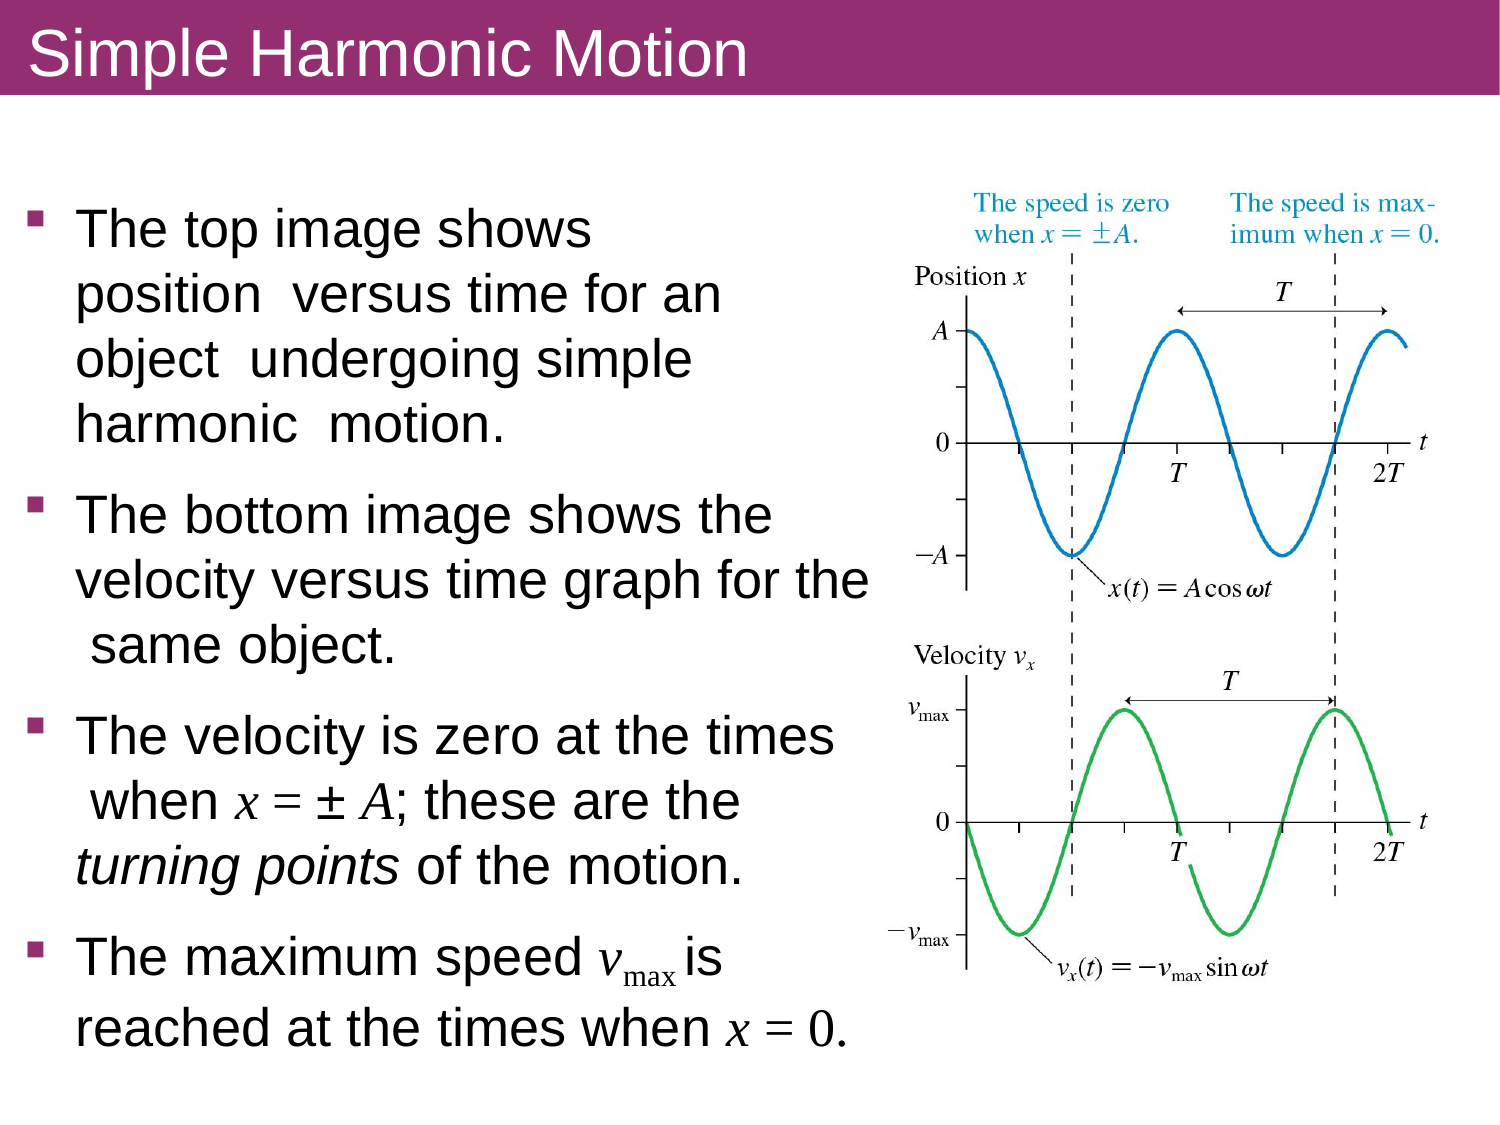

# Simple Harmonic Motion

The top image shows position  versus time for an object  undergoing simple harmonic  motion.
The bottom image shows the  velocity versus time graph for the  same object.
The velocity is zero at the times  when x = ± A; these are the  turning points of the motion.
The maximum speed vmax is  reached at the times when x = 0.